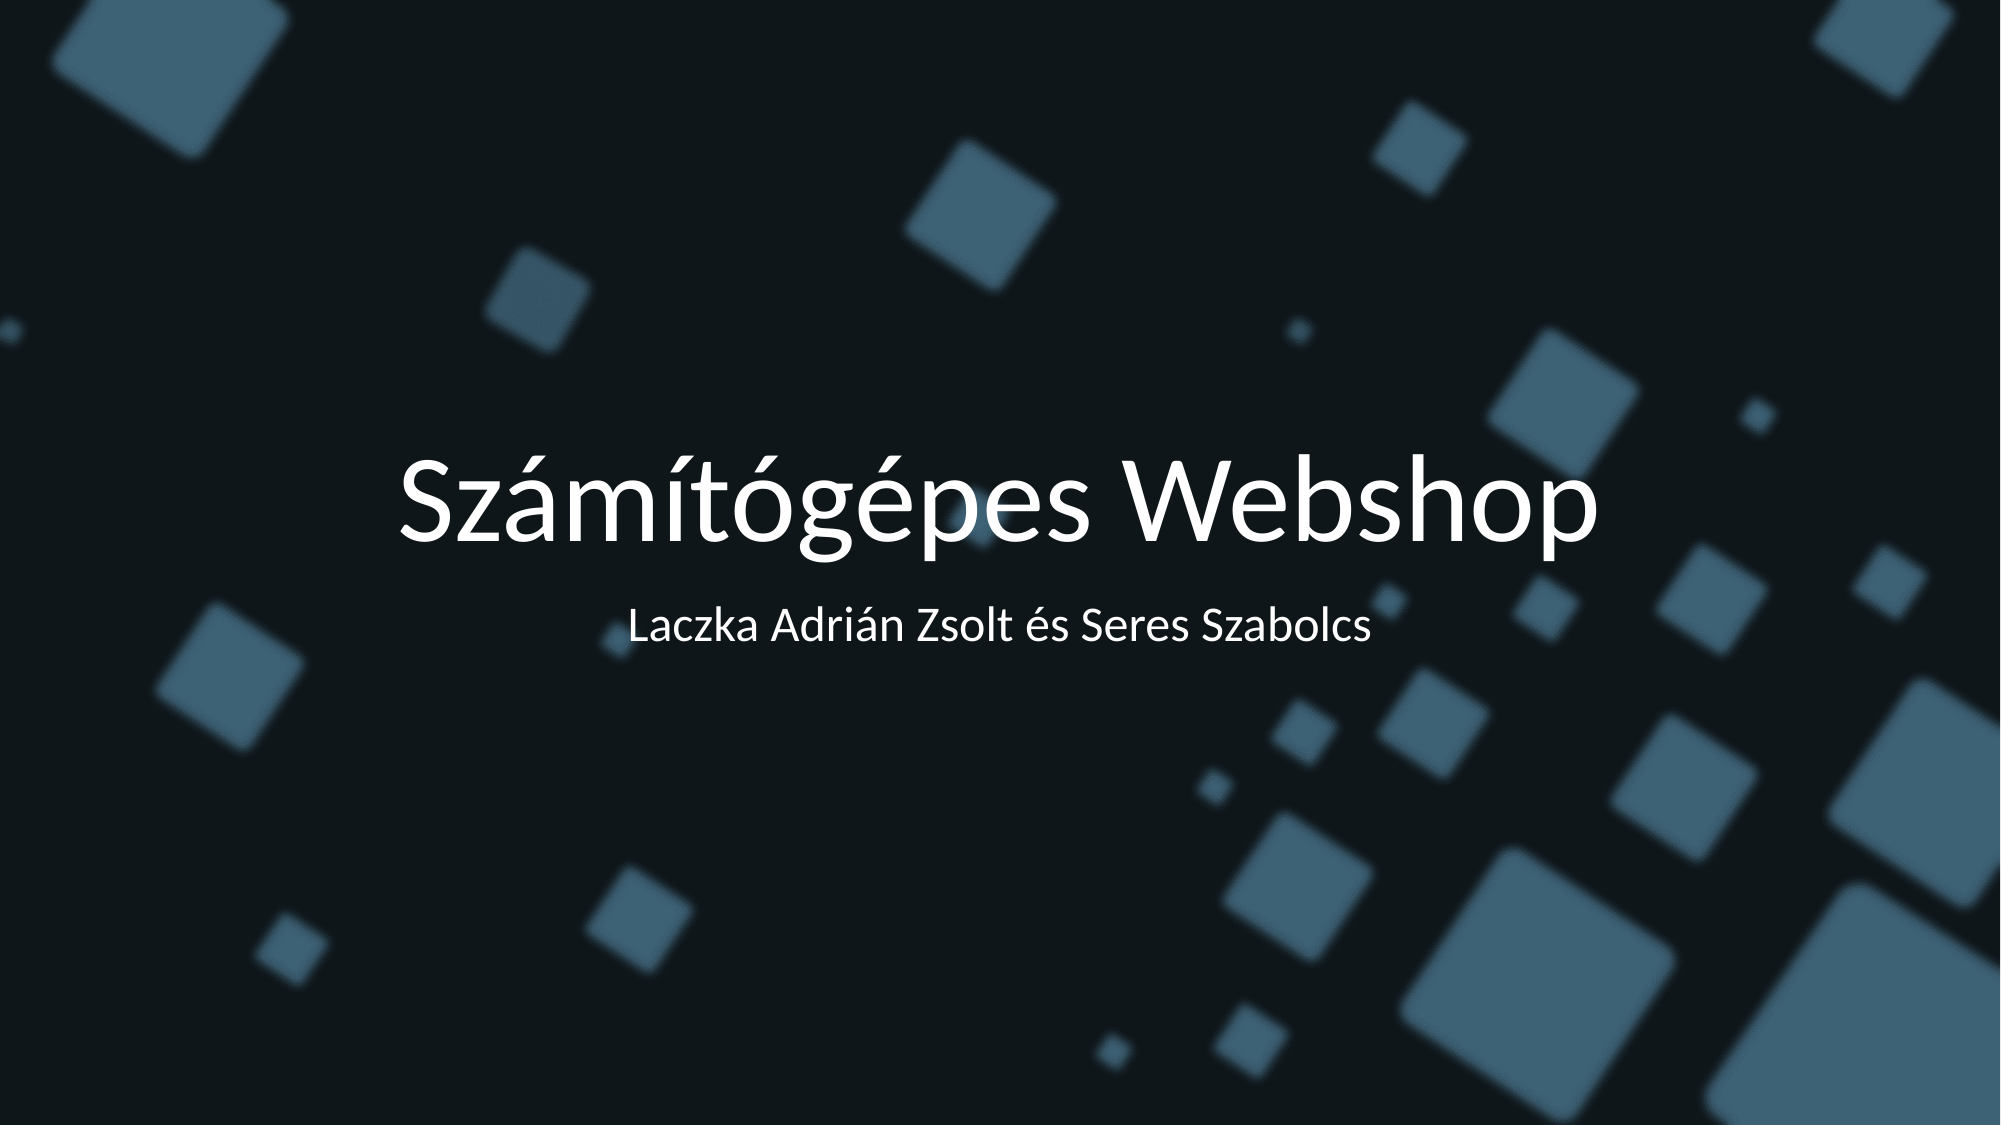

# Számítógépes Webshop
Laczka Adrián Zsolt és Seres Szabolcs